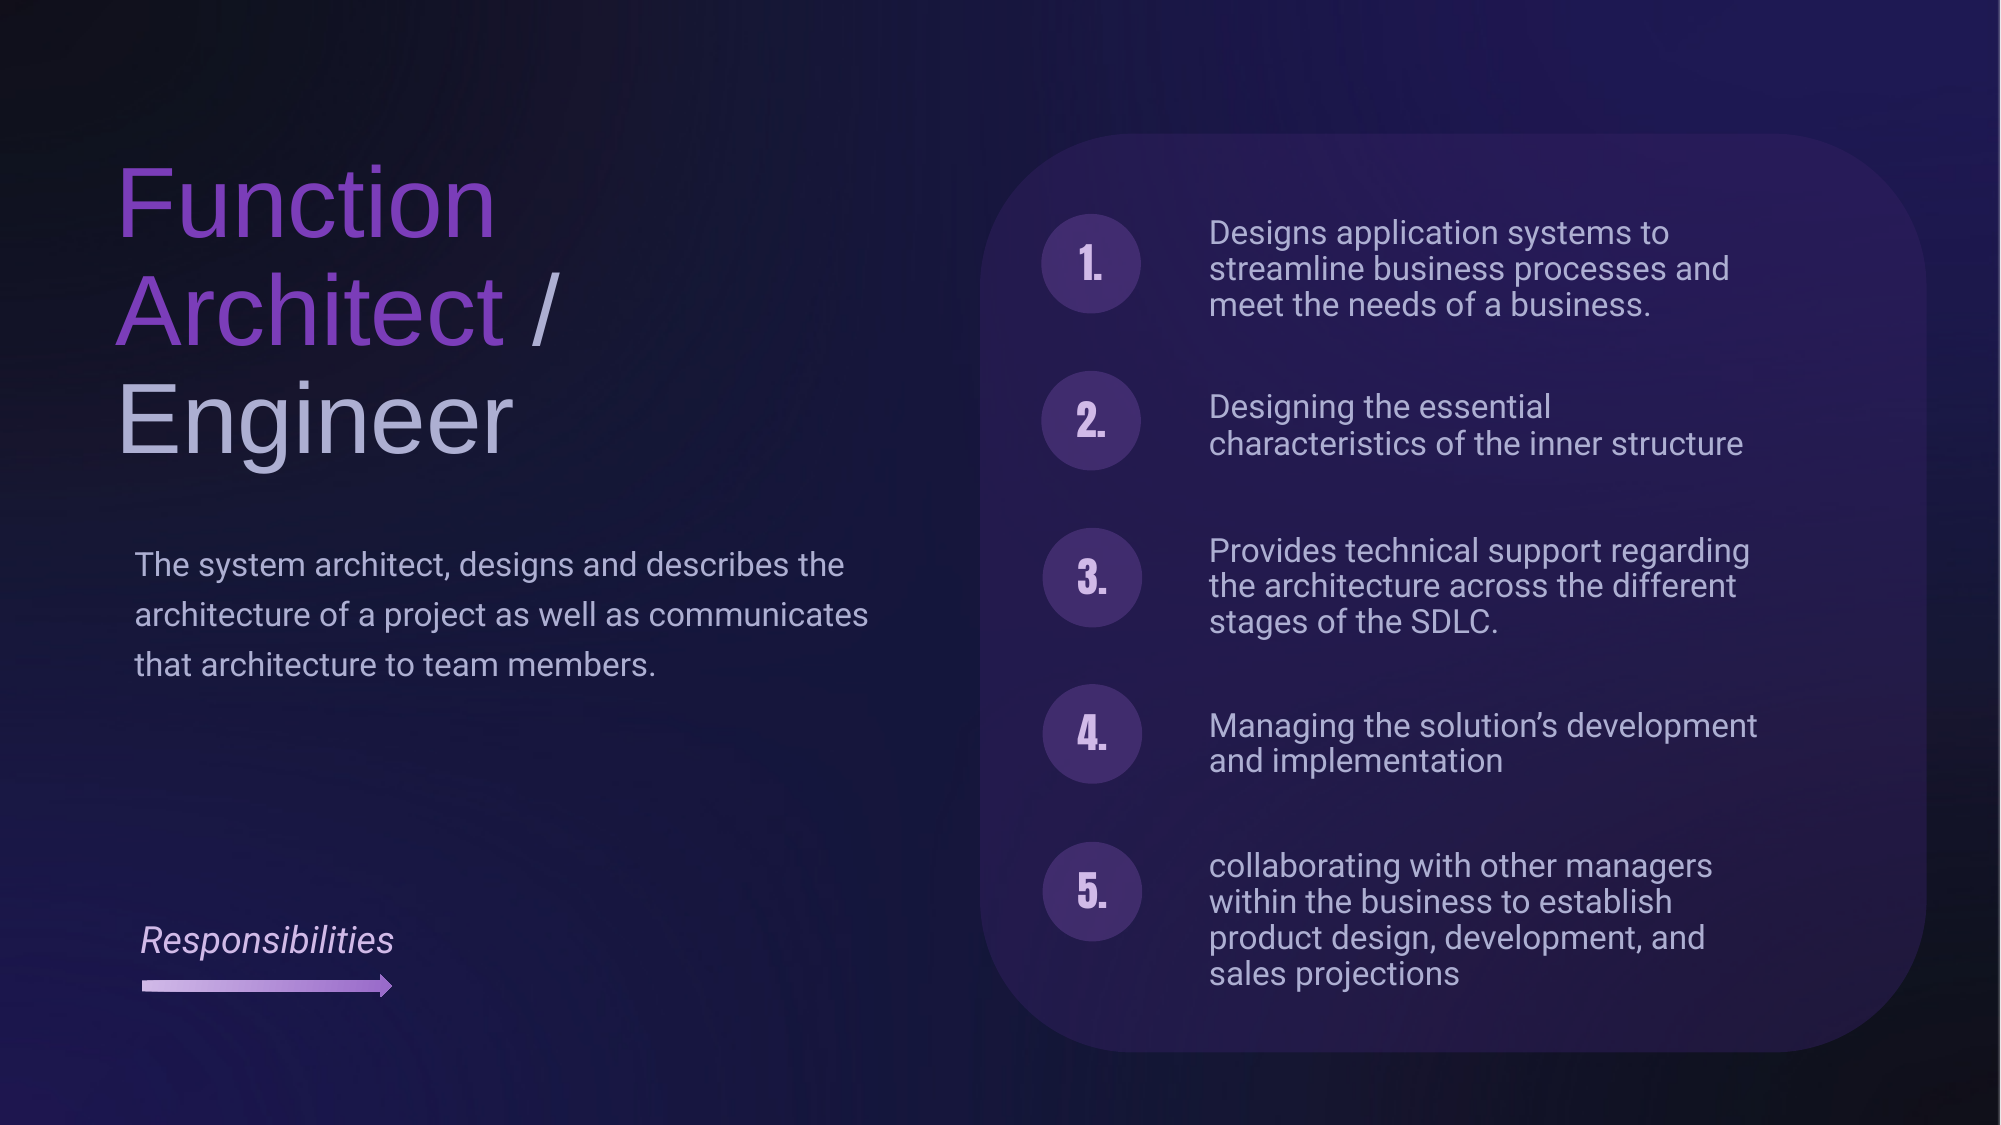

Function Architect / Engineer
Designs application systems to streamline business processes and meet the needs of a business.
1.
2.
Designing the essential characteristics of the inner structure
The system architect, designs and describes the architecture of a project as well as communicates that architecture to team members.
Provides technical support regarding the architecture across the different stages of the SDLC.
3.
4.
Managing the solution’s development and implementation
collaborating with other managers within the business to establish product design, development, and sales projections
5.
Responsibilities